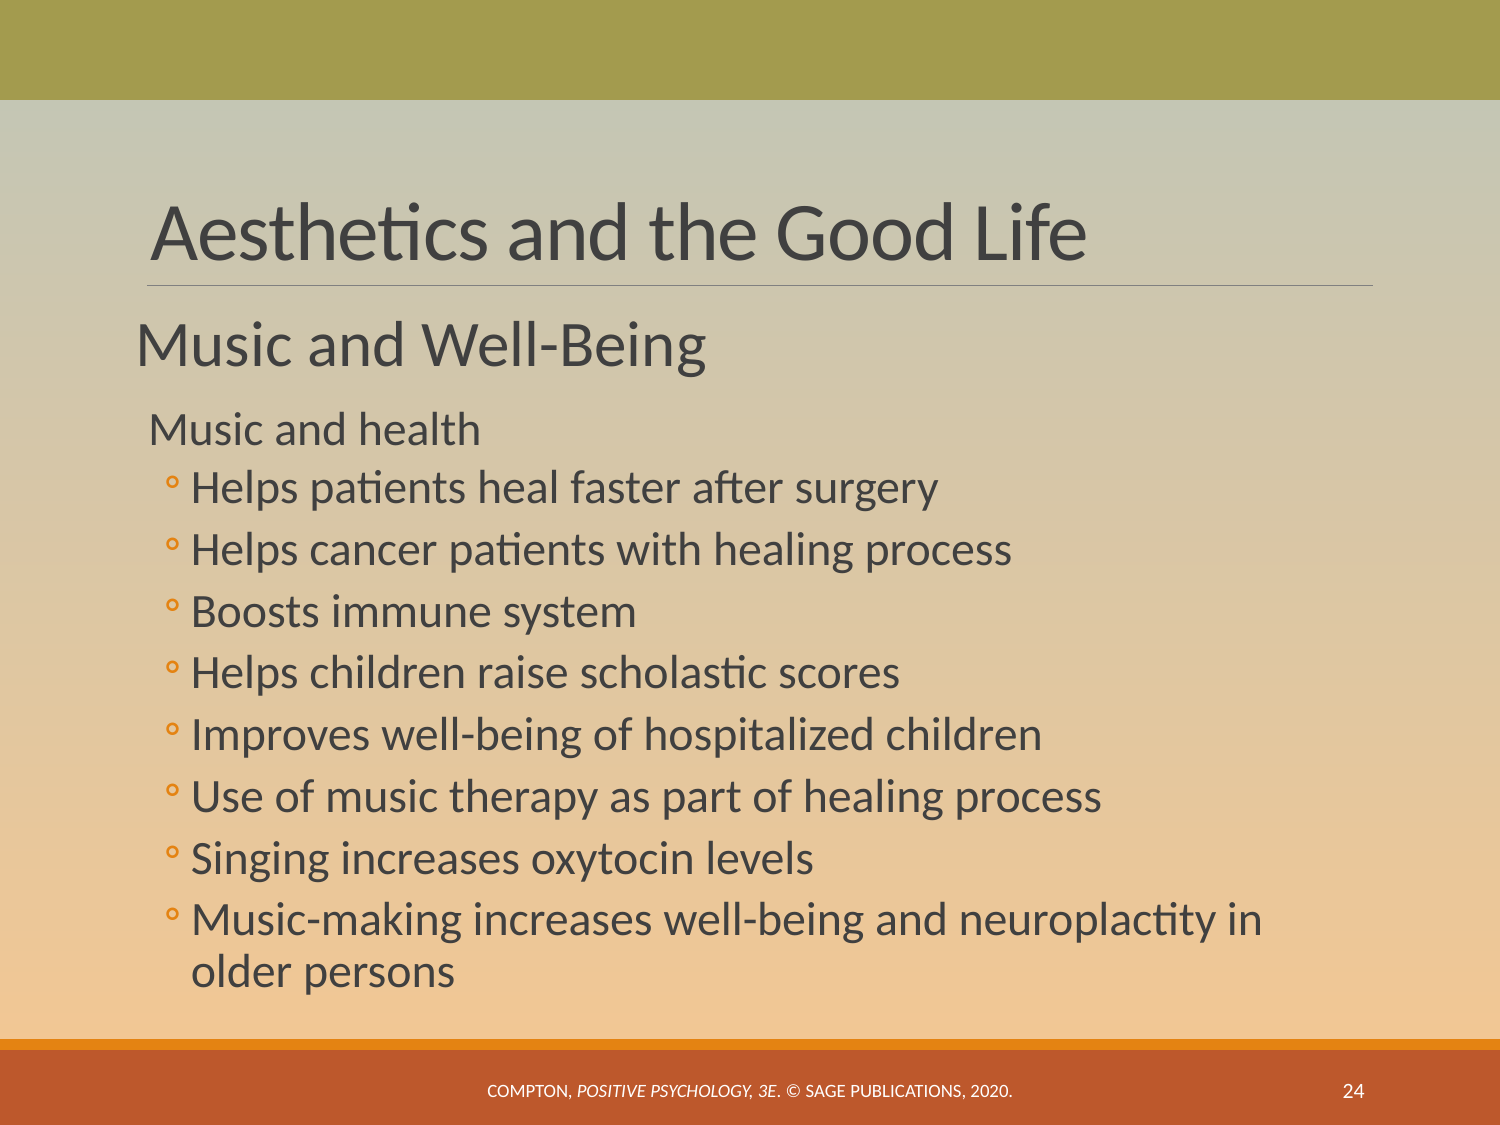

# Aesthetics and the Good Life
Music and Well-Being
Music and health
Helps patients heal faster after surgery
Helps cancer patients with healing process
Boosts immune system
Helps children raise scholastic scores
Improves well-being of hospitalized children
Use of music therapy as part of healing process
Singing increases oxytocin levels
Music-making increases well-being and neuroplactity in older persons

Compton, Positive Psychology, 3e. © SAGE Publications, 2020.
24